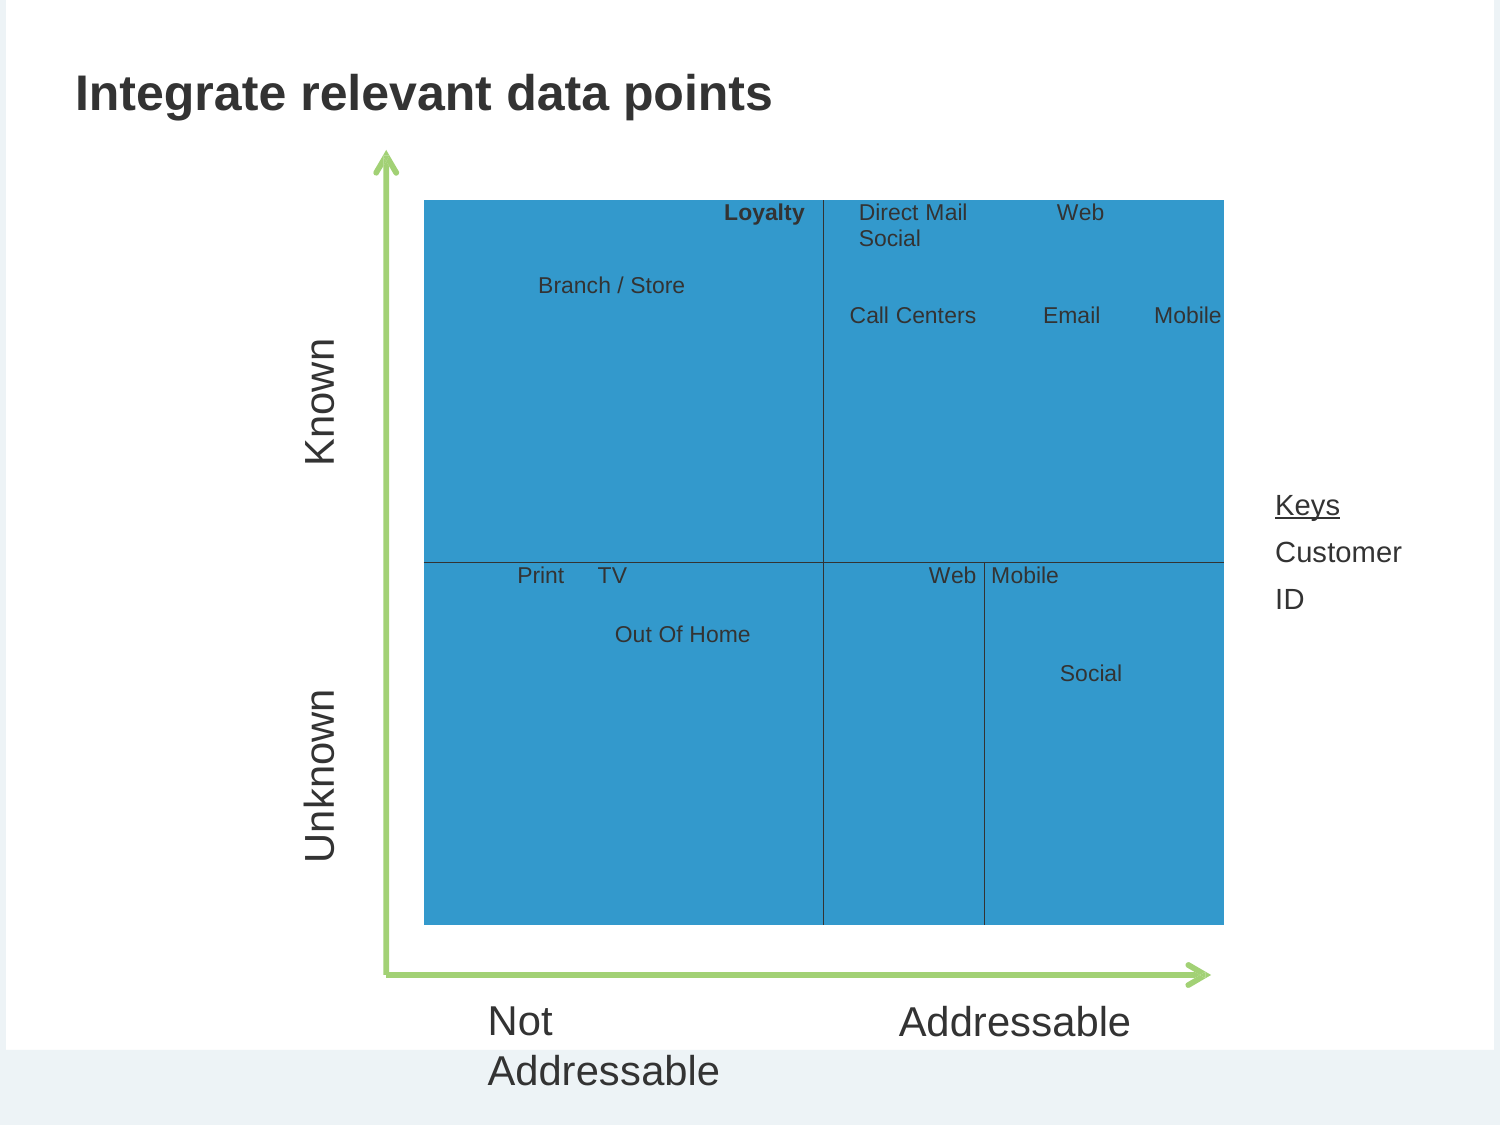

# Integrate relevant data points

| Loyalty Branch / Store |  | Direct Mail Web Social Call Centers Email Mobile |  |
| --- | --- | --- | --- |
| Print | TV Out Of Home | Web | Mobile Social |

Known

Keys Customer ID

Unknown

Not Addressable
Addressable